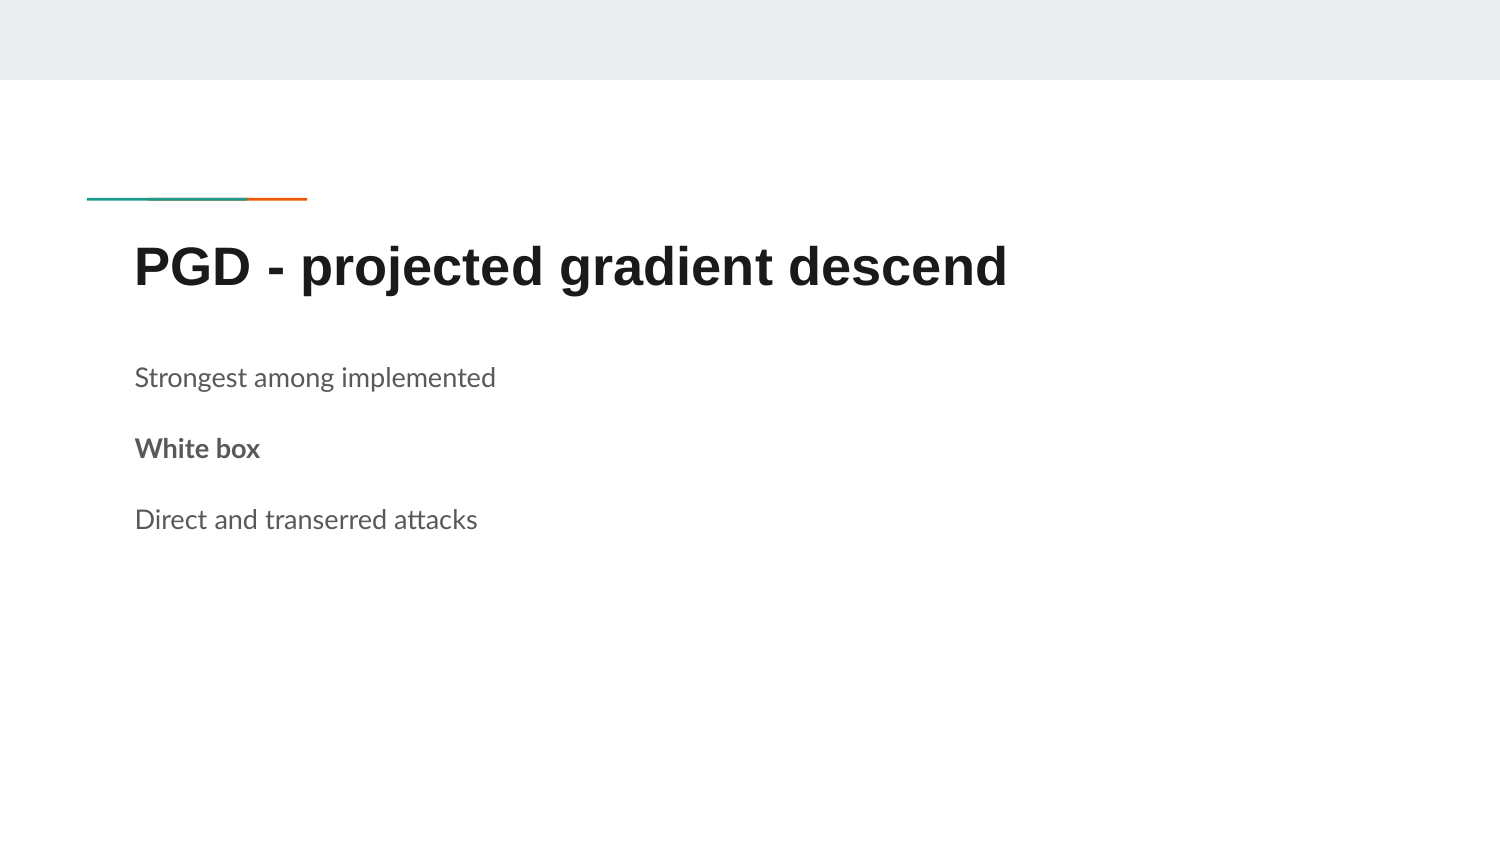

# PGD - projected gradient descend
Strongest among implemented
White box
Direct and transerred attacks